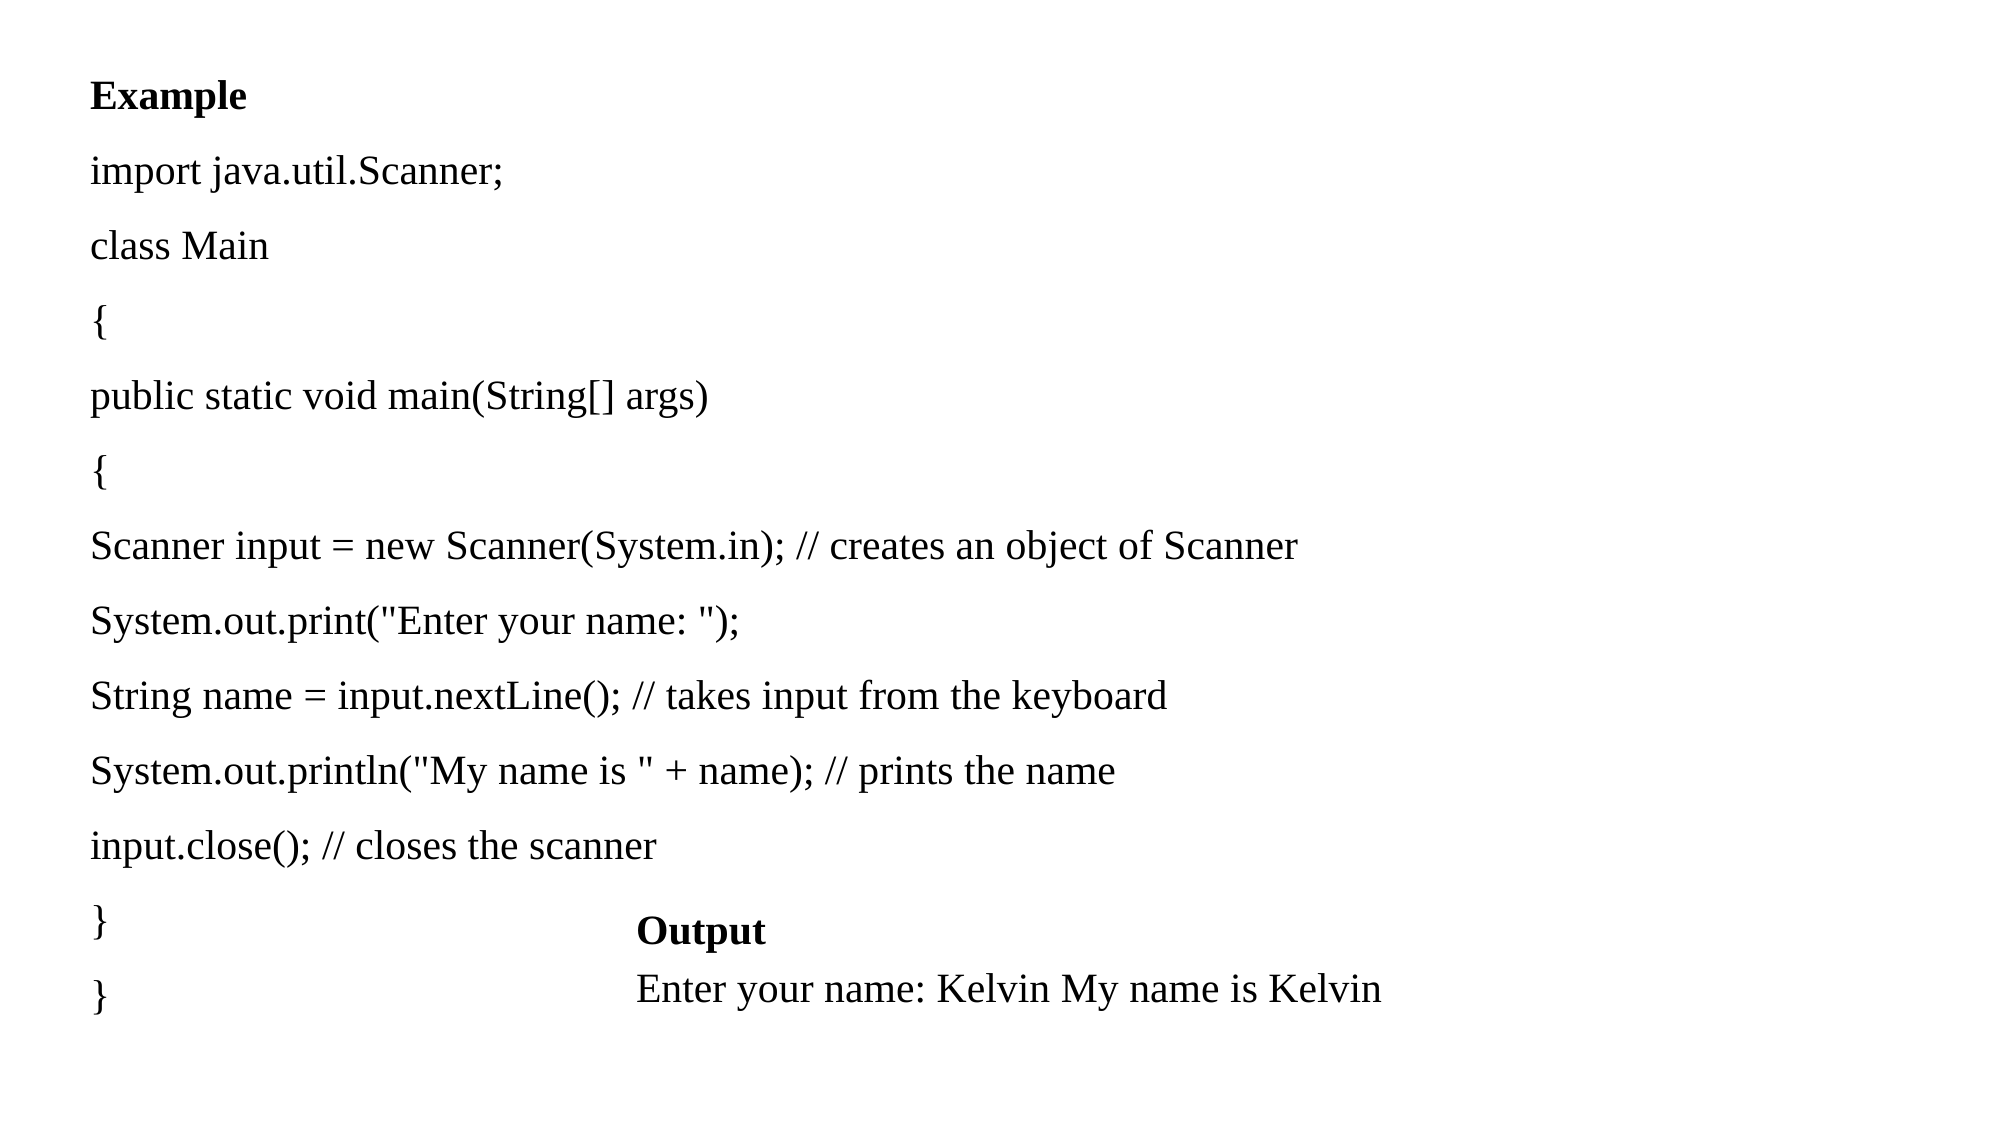

Example
import java.util.Scanner;
class Main
{
public static void main(String[] args)
{
Scanner input = new Scanner(System.in); // creates an object of Scanner
System.out.print("Enter your name: ");
String name = input.nextLine(); // takes input from the keyboard
System.out.println("My name is " + name); // prints the name
input.close(); // closes the scanner
}
}
Output
Enter your name: Kelvin My name is Kelvin